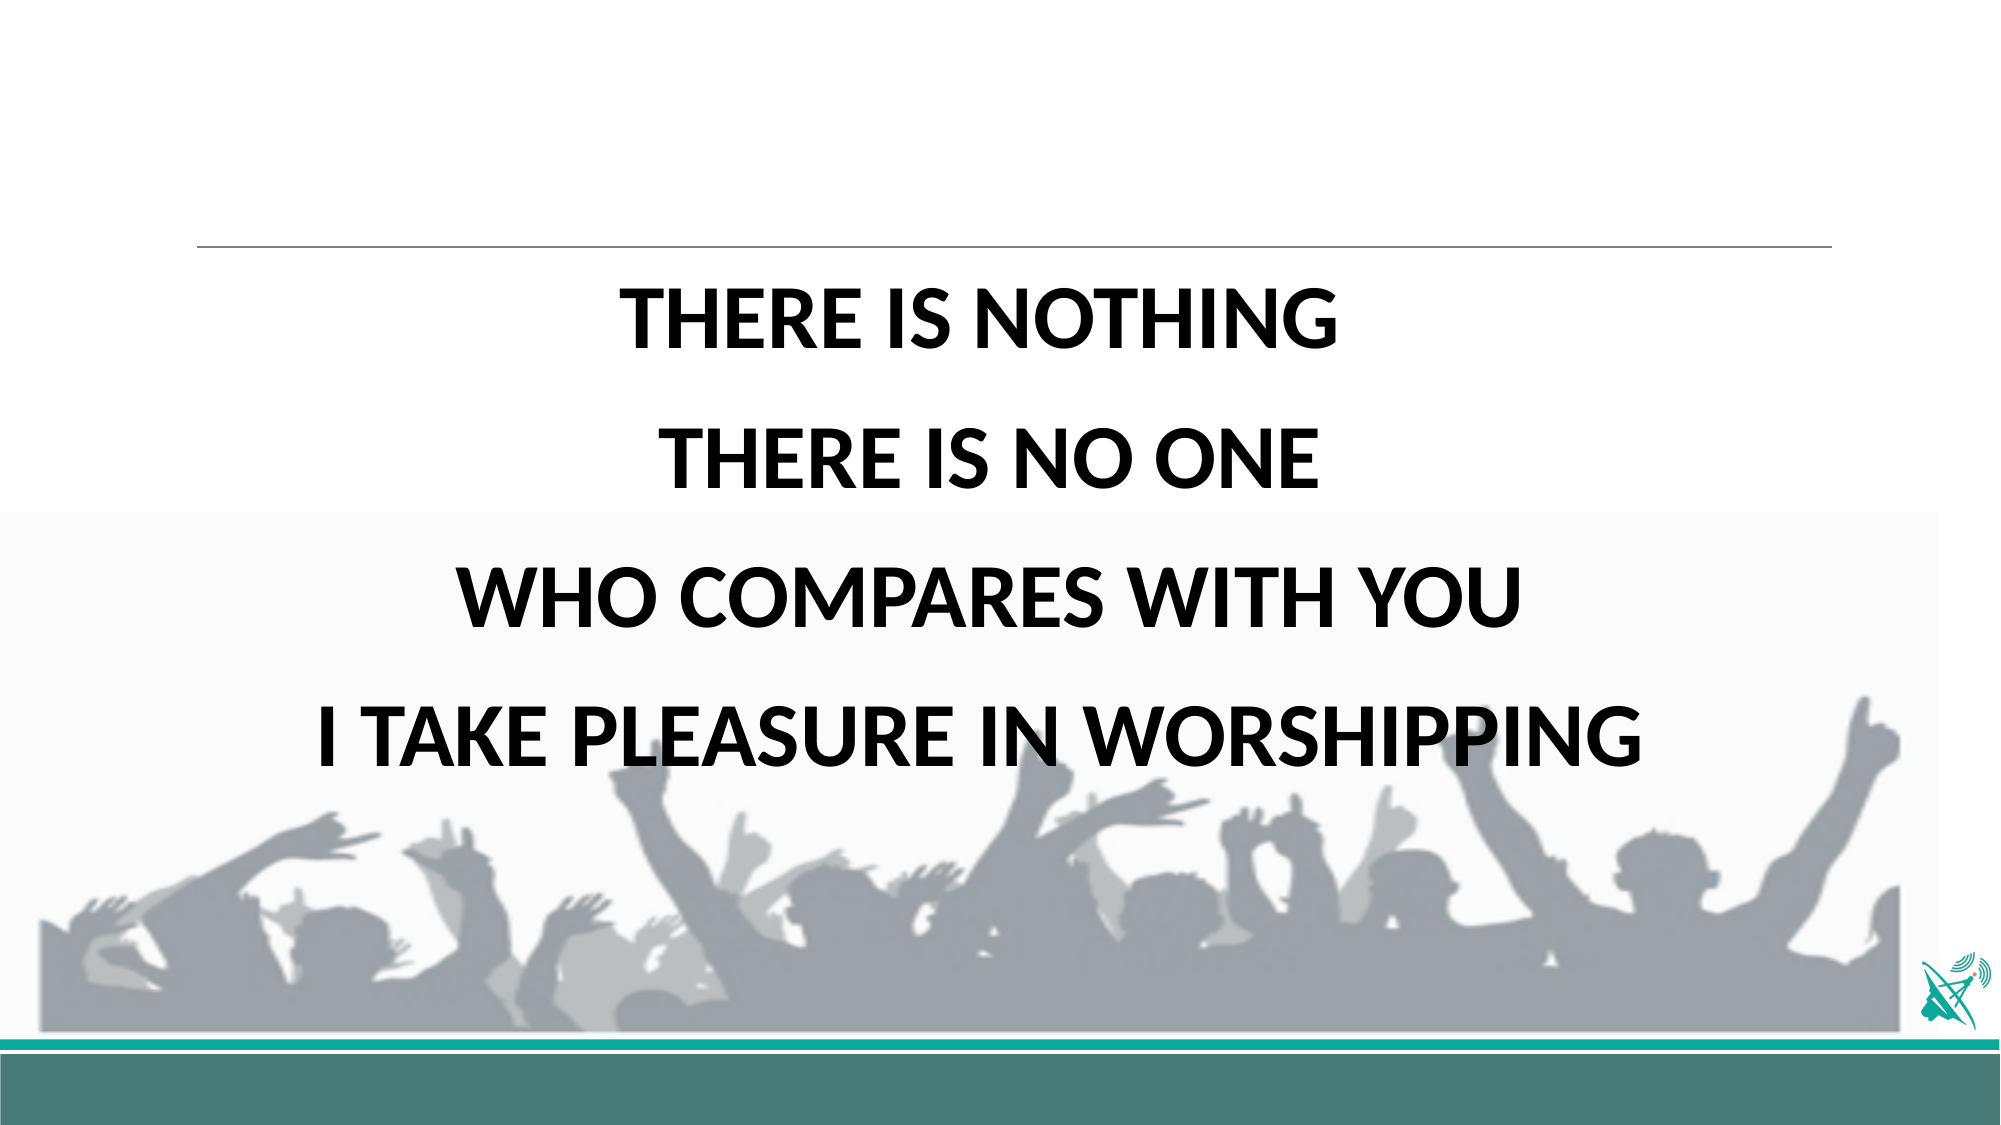

THERE IS NOTHING
THERE IS NO ONE
WHO COMPARES WITH YOU
I TAKE PLEASURE IN WORSHIPPING